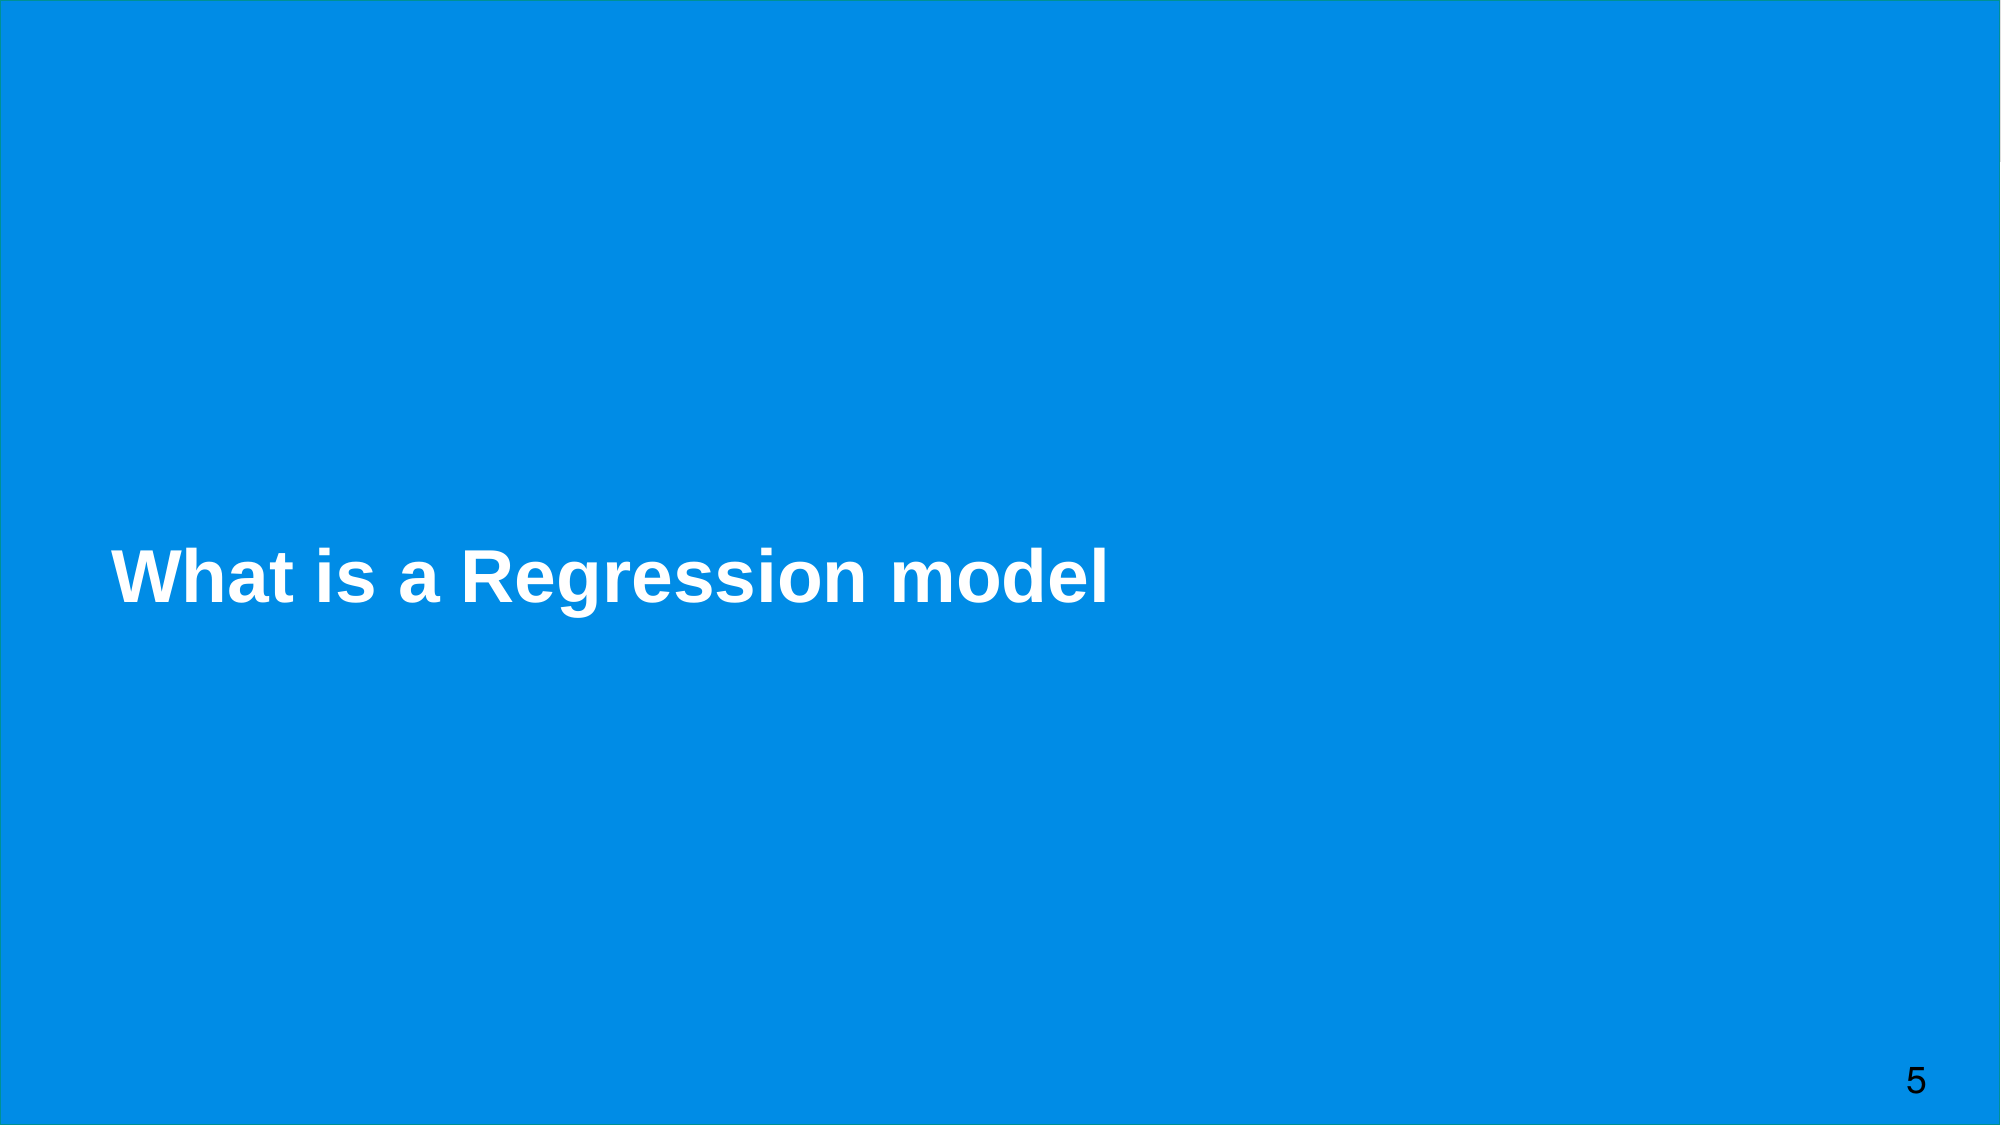

# What is a Regression model
5